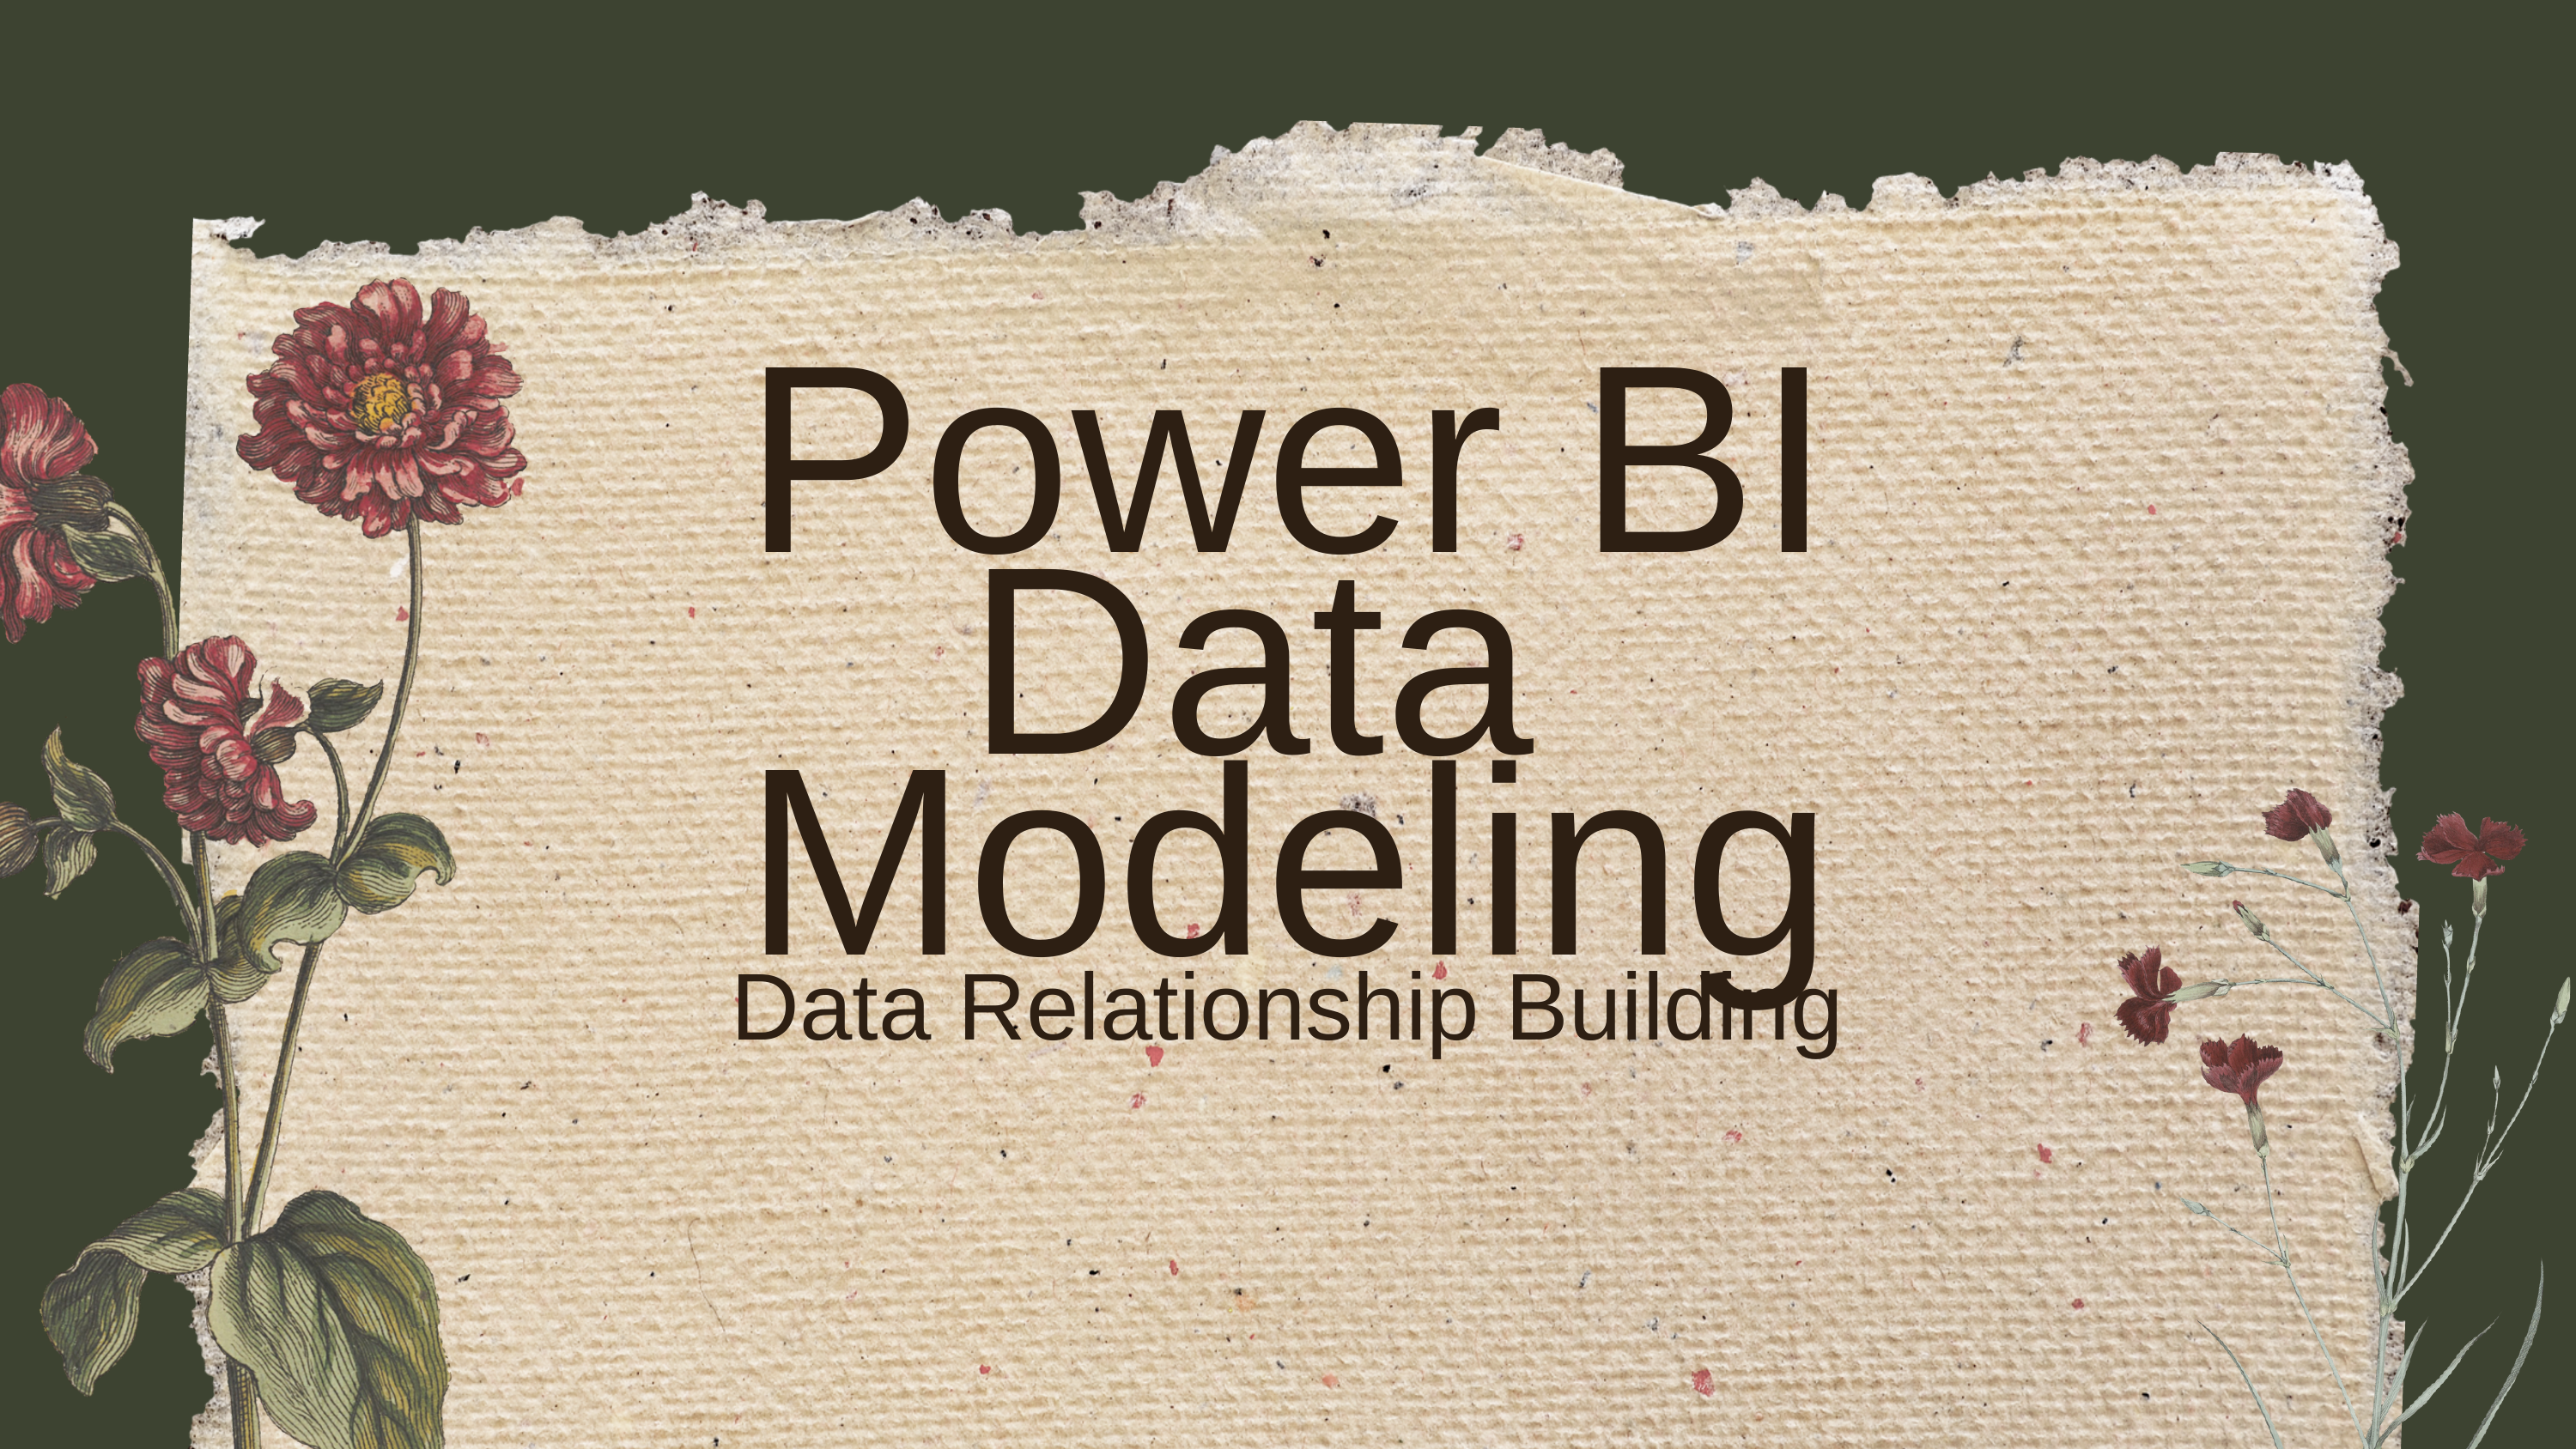

Power BI Data
Modeling

Data Relationship Building